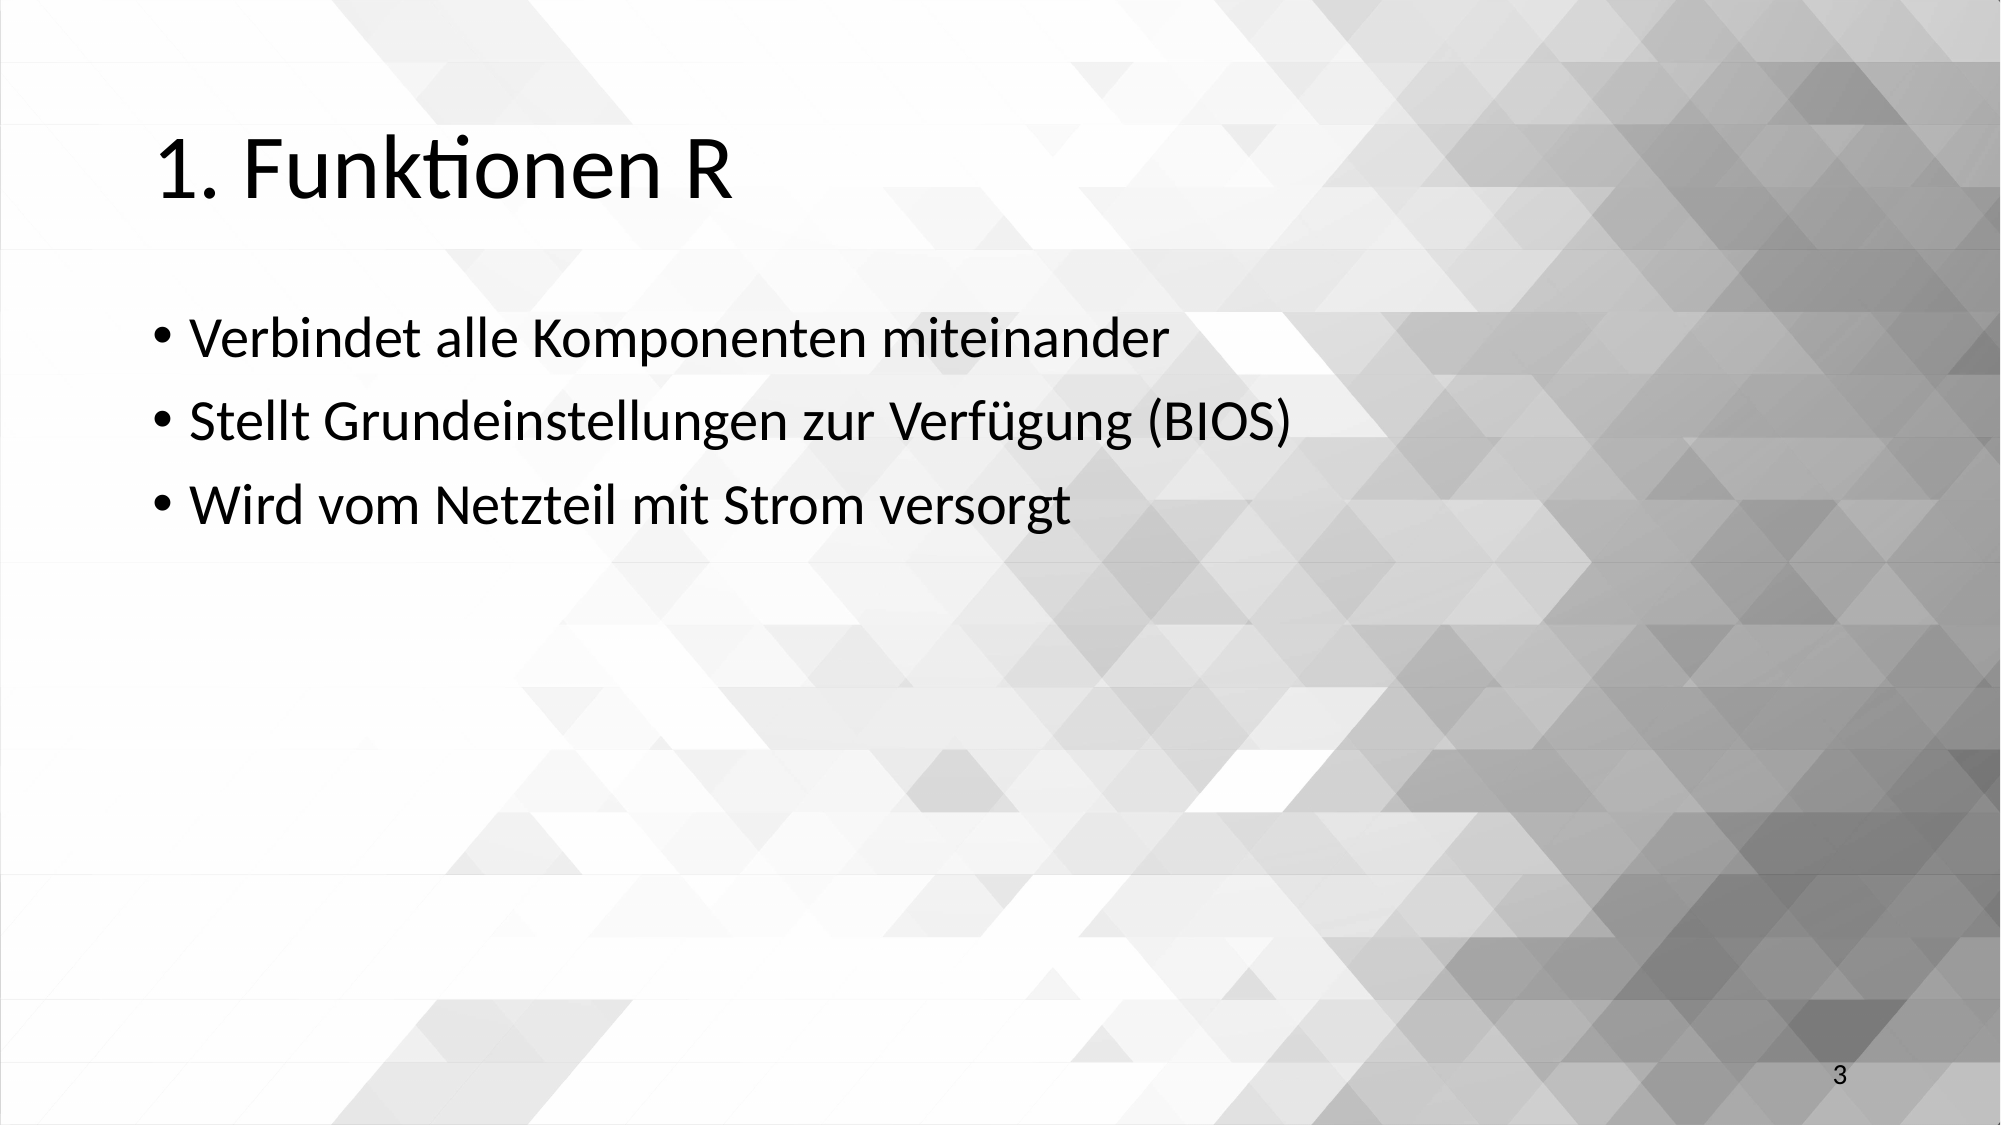

# 1. Funktionen R
Verbindet alle Komponenten miteinander
Stellt Grundeinstellungen zur Verfügung (BIOS)
Wird vom Netzteil mit Strom versorgt

3